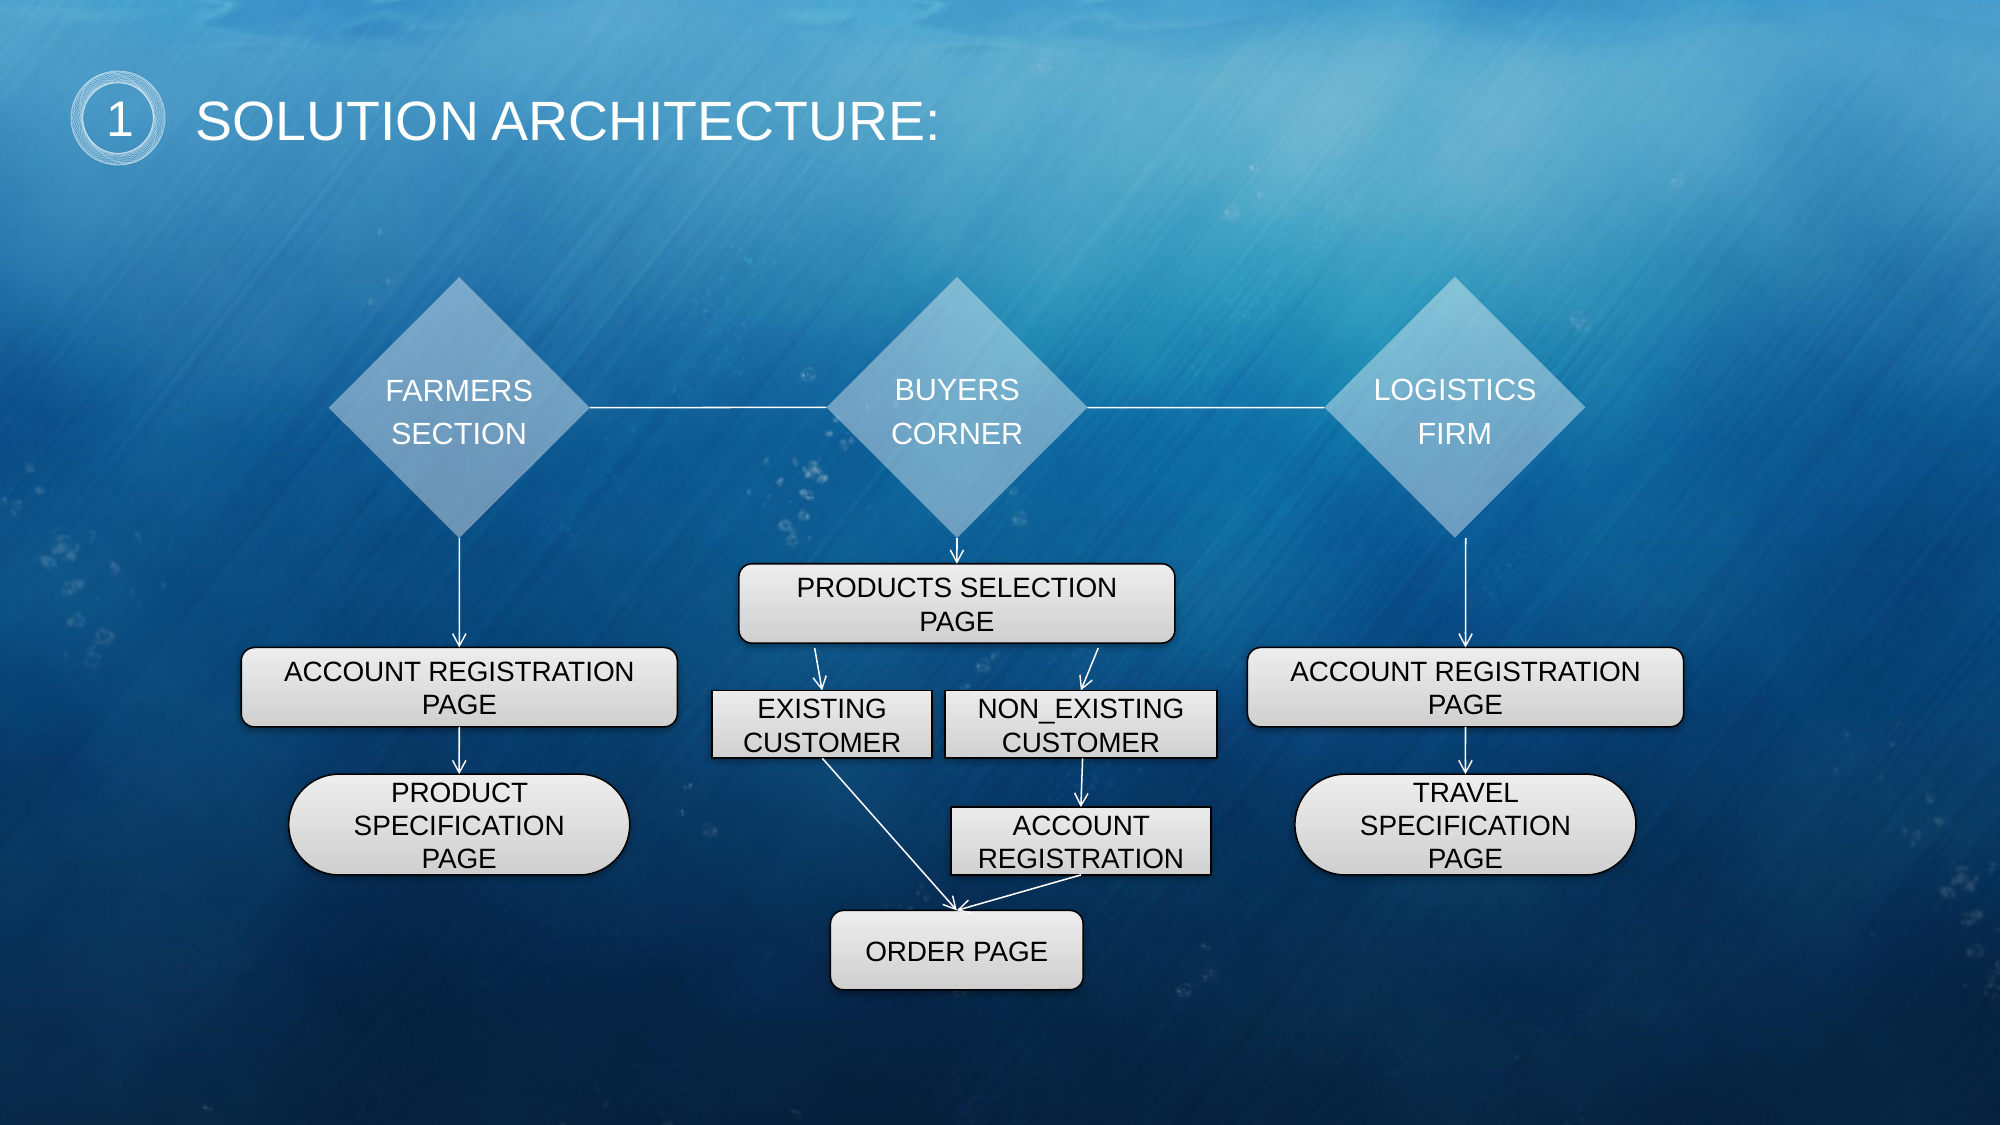

1
SOLUTION ARCHITECTURE:

BUYERS CORNER
LOGISTICS FIRM
FARMERS SECTION
PRODUCTS SELECTION PAGE
ACCOUNT REGISTRATION PAGE
ACCOUNT REGISTRATION PAGE
EXISTING CUSTOMER
NON_EXISTING CUSTOMER
PRODUCT SPECIFICATION PAGE
TRAVEL SPECIFICATION PAGE
ACCOUNT REGISTRATION
ORDER PAGE